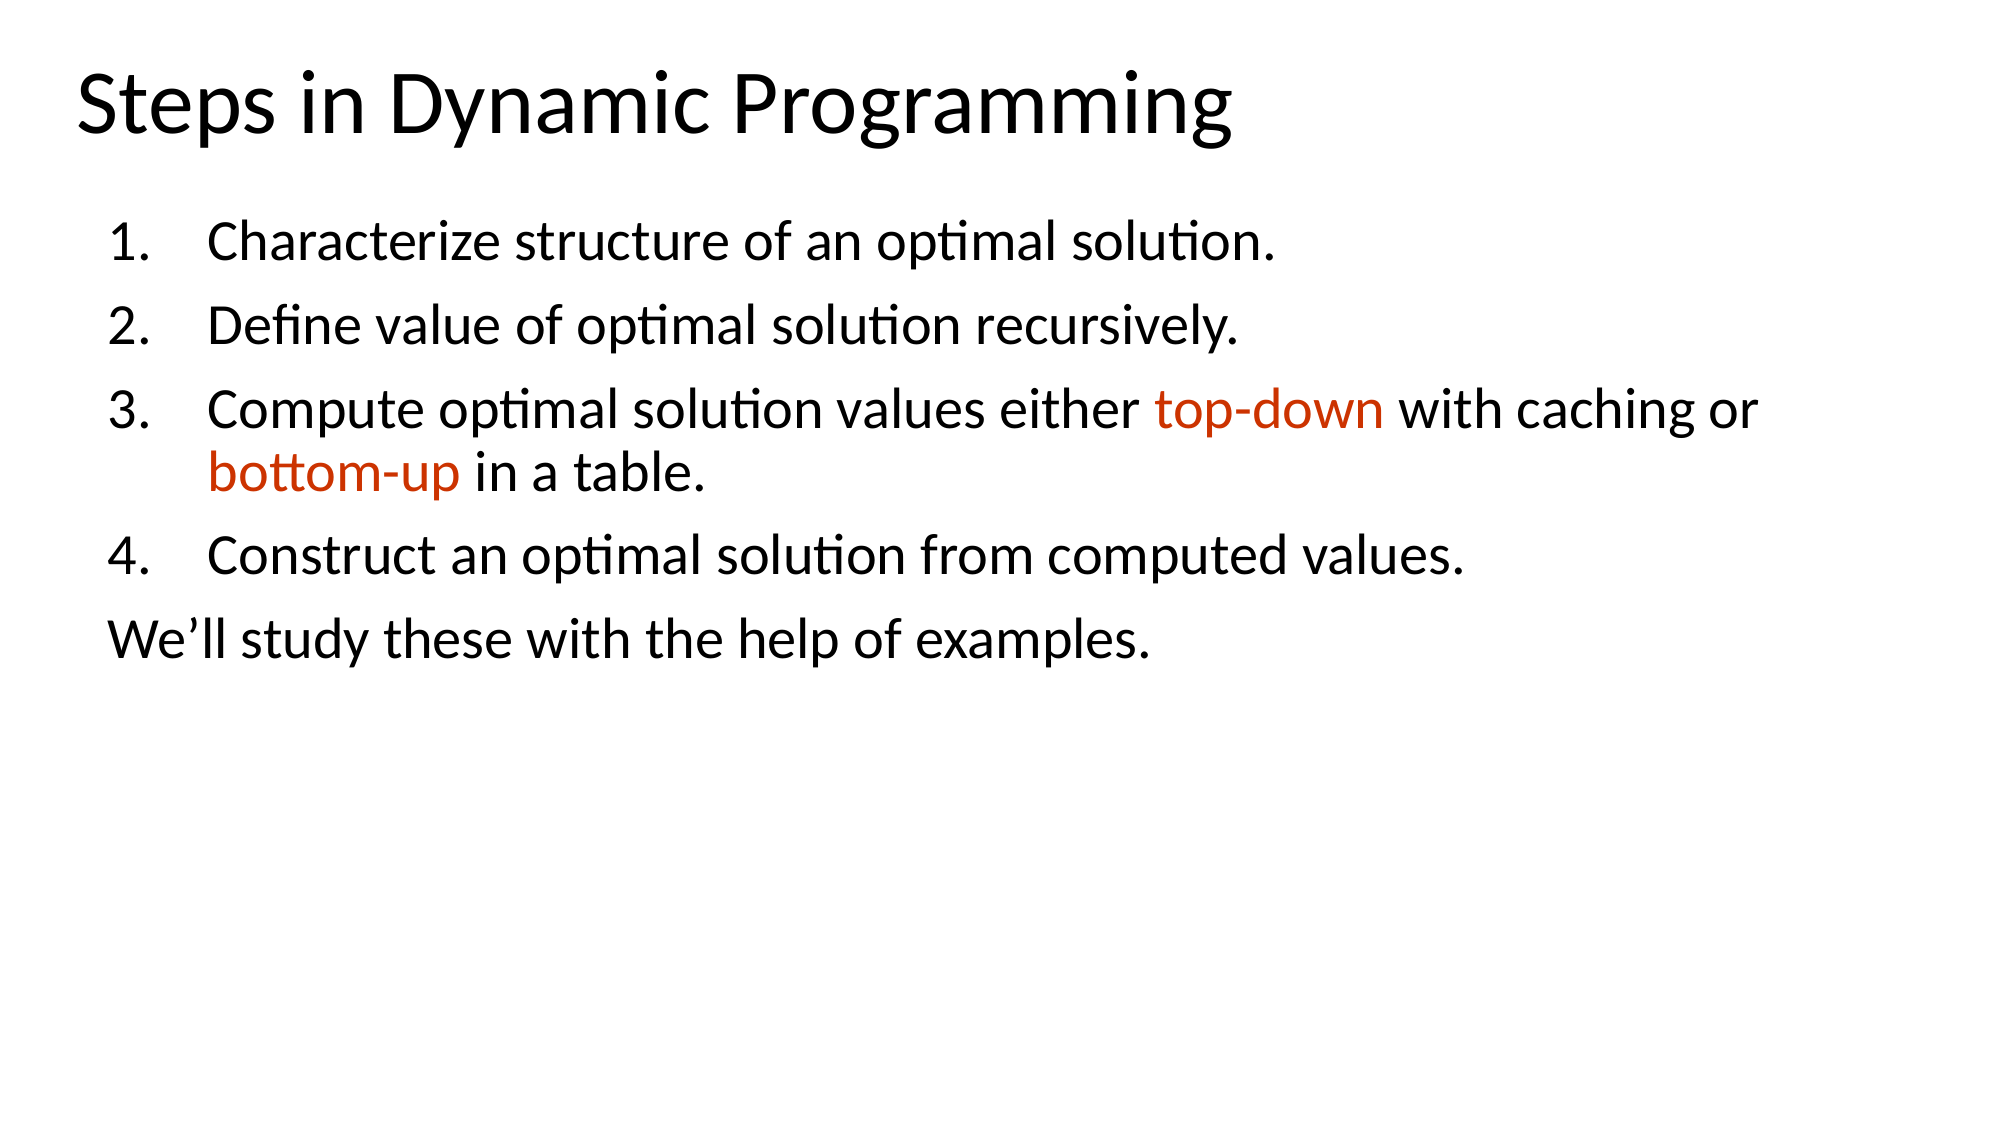

# Steps in Dynamic Programming
Characterize structure of an optimal solution.
Define value of optimal solution recursively.
Compute optimal solution values either top-down with caching or bottom-up in a table.
Construct an optimal solution from computed values.
We’ll study these with the help of examples.